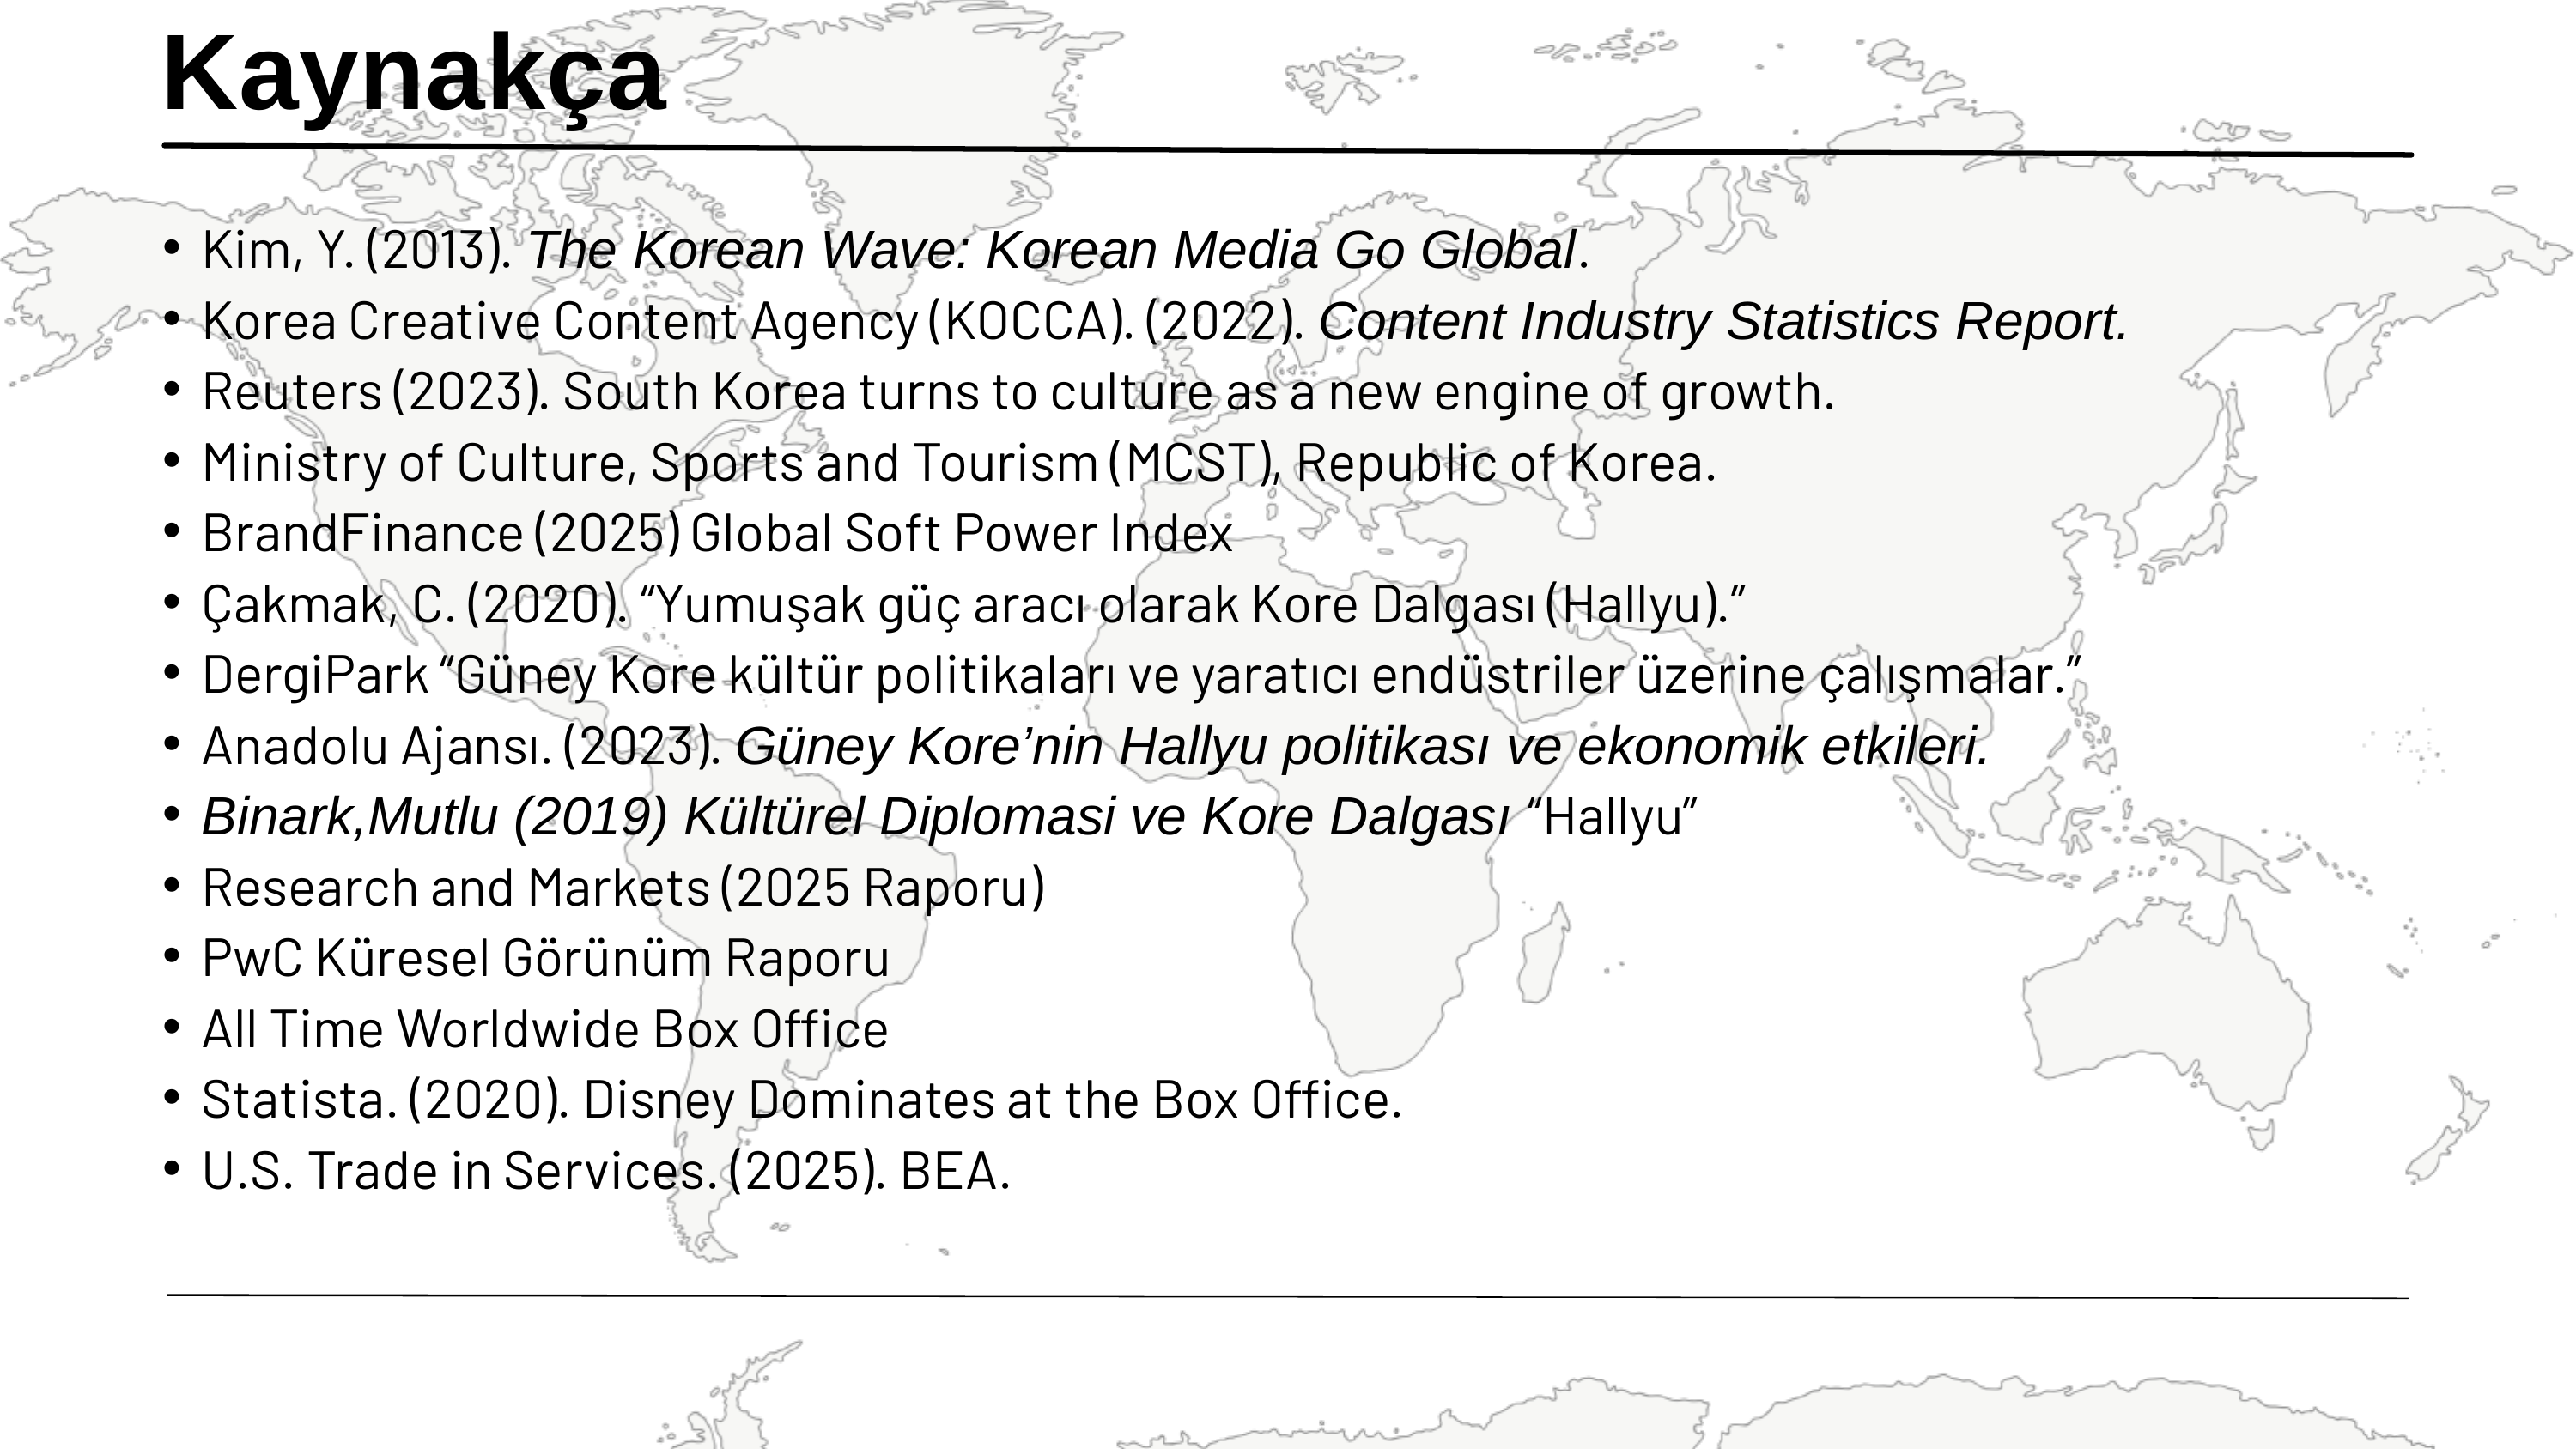

Kaynakça

Kim, Y. (2013). The Korean Wave: Korean Media Go Global.
Korea Creative Content Agency (KOCCA). (2022). Content Industry Statistics Report.
Reuters (2023). South Korea turns to culture as a new engine of growth.
Ministry of Culture, Sports and Tourism (MCST), Republic of Korea.
BrandFinance (2025) Global Soft Power Index
Çakmak, C. (2020). “Yumuşak güç aracı olarak Kore Dalgası (Hallyu).”
DergiPark “Güney Kore kültür politikaları ve yaratıcı endüstriler üzerine çalışmalar.”
Anadolu Ajansı. (2023). Güney Kore’nin Hallyu politikası ve ekonomik etkileri.
Binark,Mutlu (2019) Kültürel Diplomasi ve Kore Dalgası “Hallyu”
Research and Markets (2025 Raporu)
PwC Küresel Görünüm Raporu
All Time Worldwide Box Office
Statista. (2020). Disney Dominates at the Box Office.
U.S. Trade in Services. (2025). BEA.